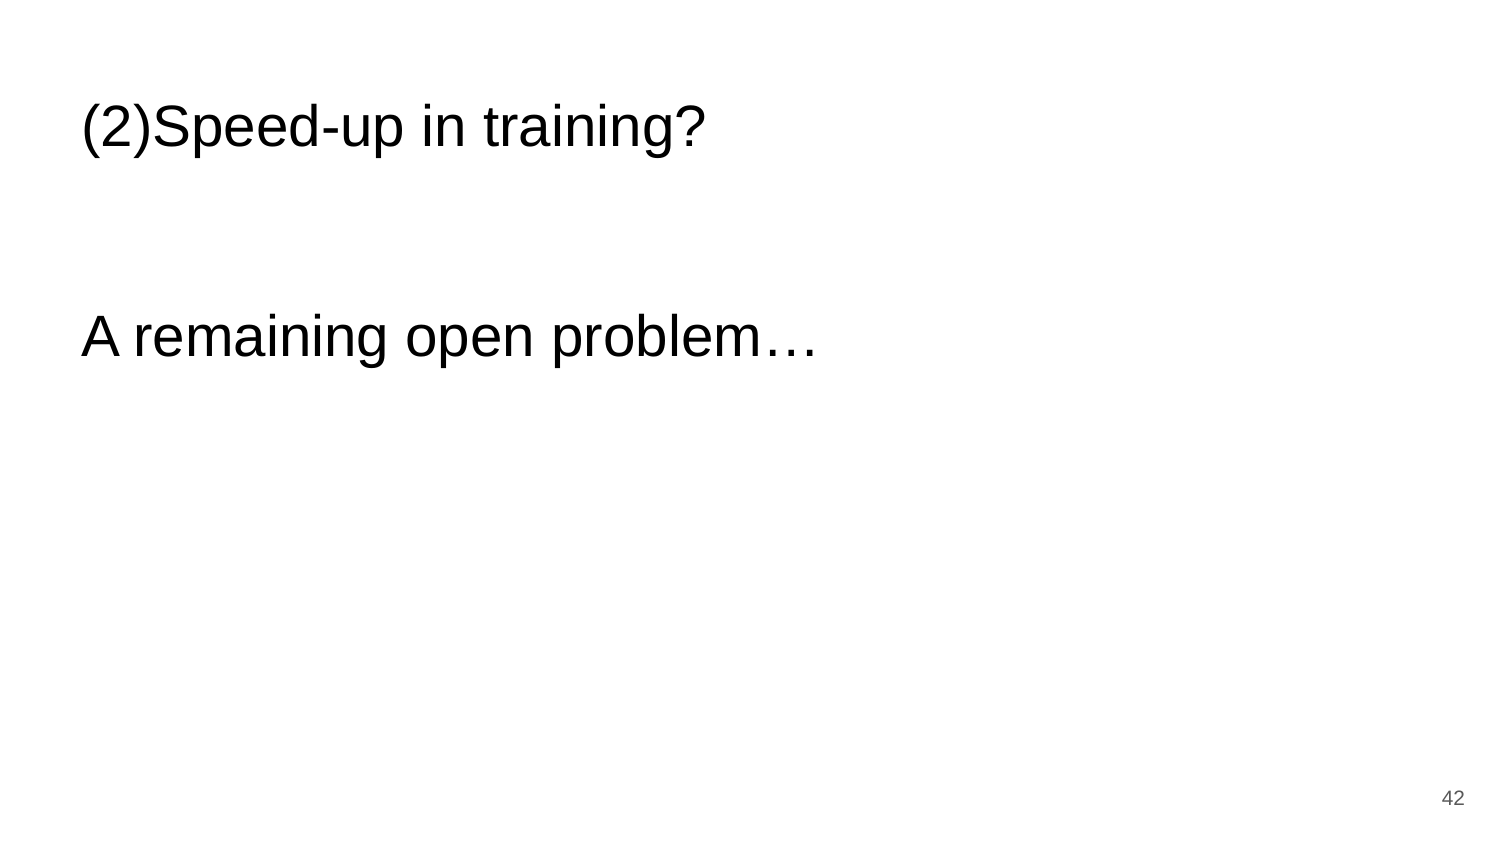

(2)Speed-up in training?

A remaining open problem…

42